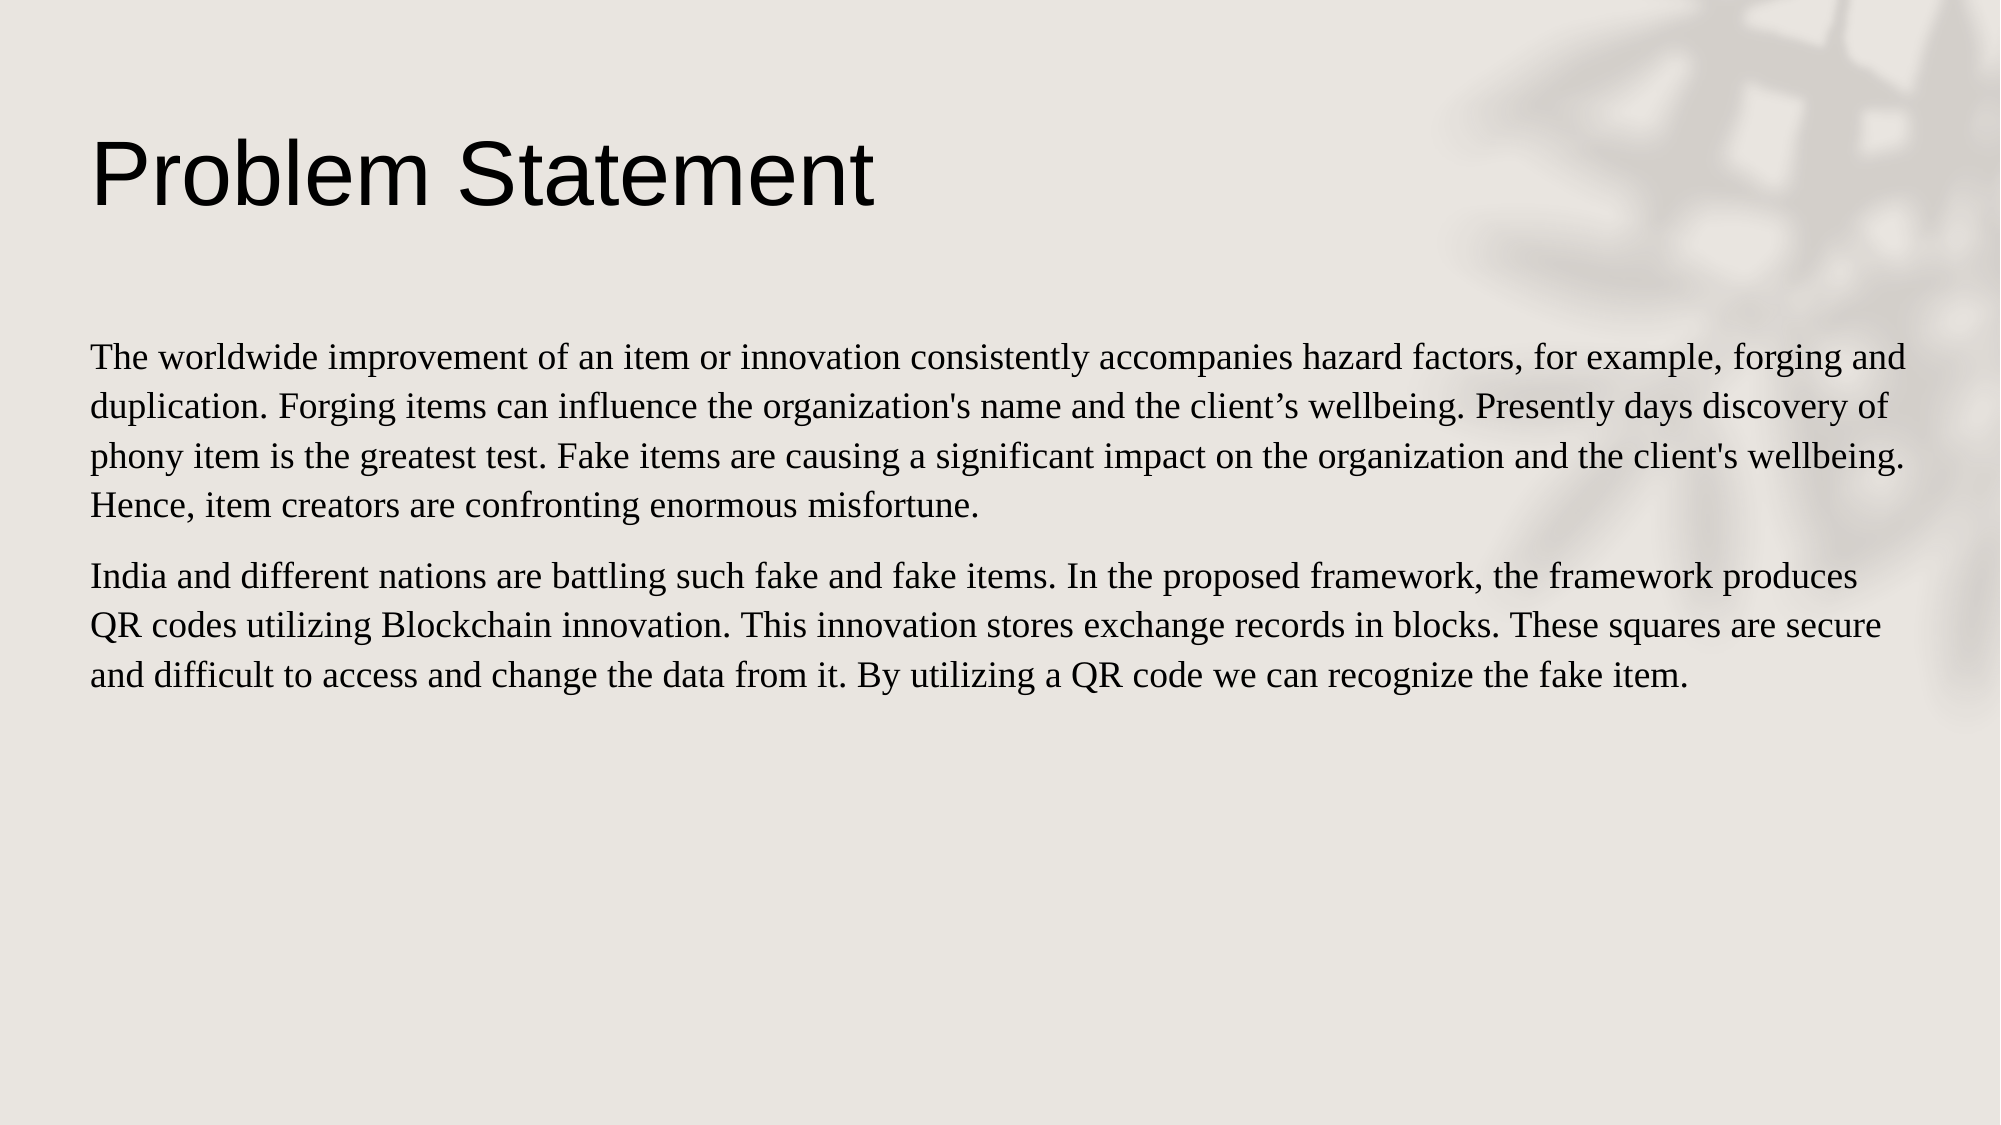

# Problem Statement
The worldwide improvement of an item or innovation consistently accompanies hazard factors, for example, forging and duplication. Forging items can influence the organization's name and the client’s wellbeing. Presently days discovery of phony item is the greatest test. Fake items are causing a significant impact on the organization and the client's wellbeing. Hence, item creators are confronting enormous misfortune.
India and different nations are battling such fake and fake items. In the proposed framework, the framework produces QR codes utilizing Blockchain innovation. This innovation stores exchange records in blocks. These squares are secure and difficult to access and change the data from it. By utilizing a QR code we can recognize the fake item.